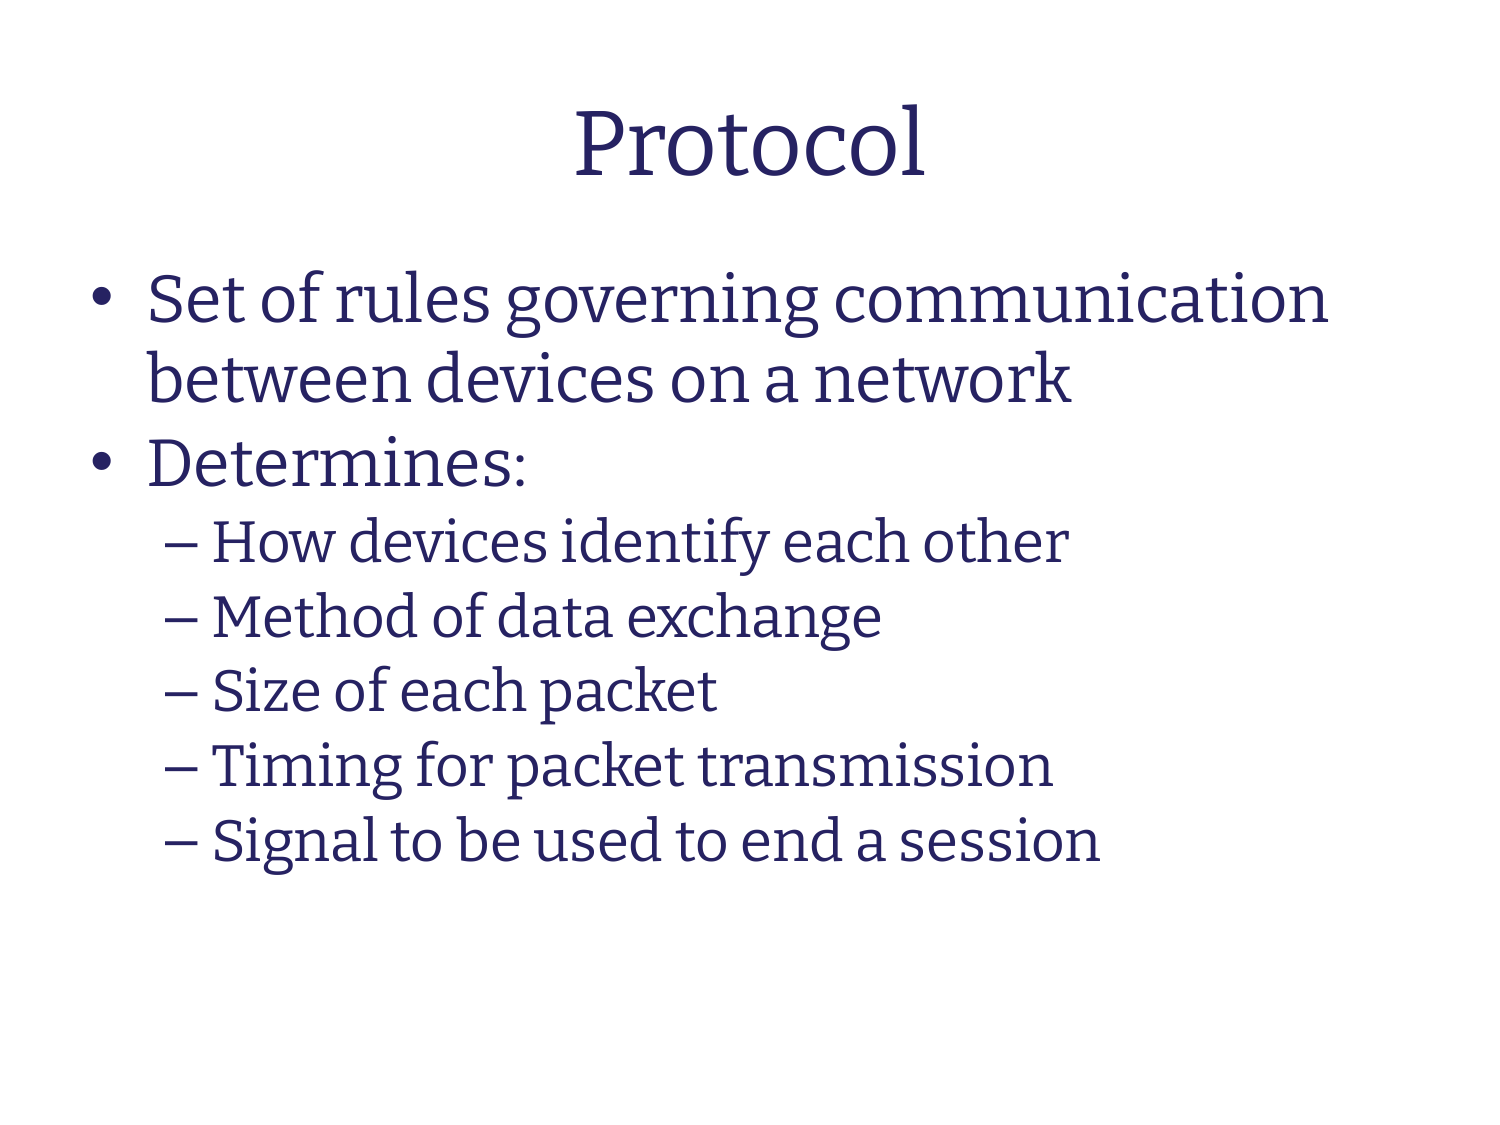

# Protocol
Set of rules governing communication between devices on a network
Determines:
How devices identify each other
Method of data exchange
Size of each packet
Timing for packet transmission
Signal to be used to end a session